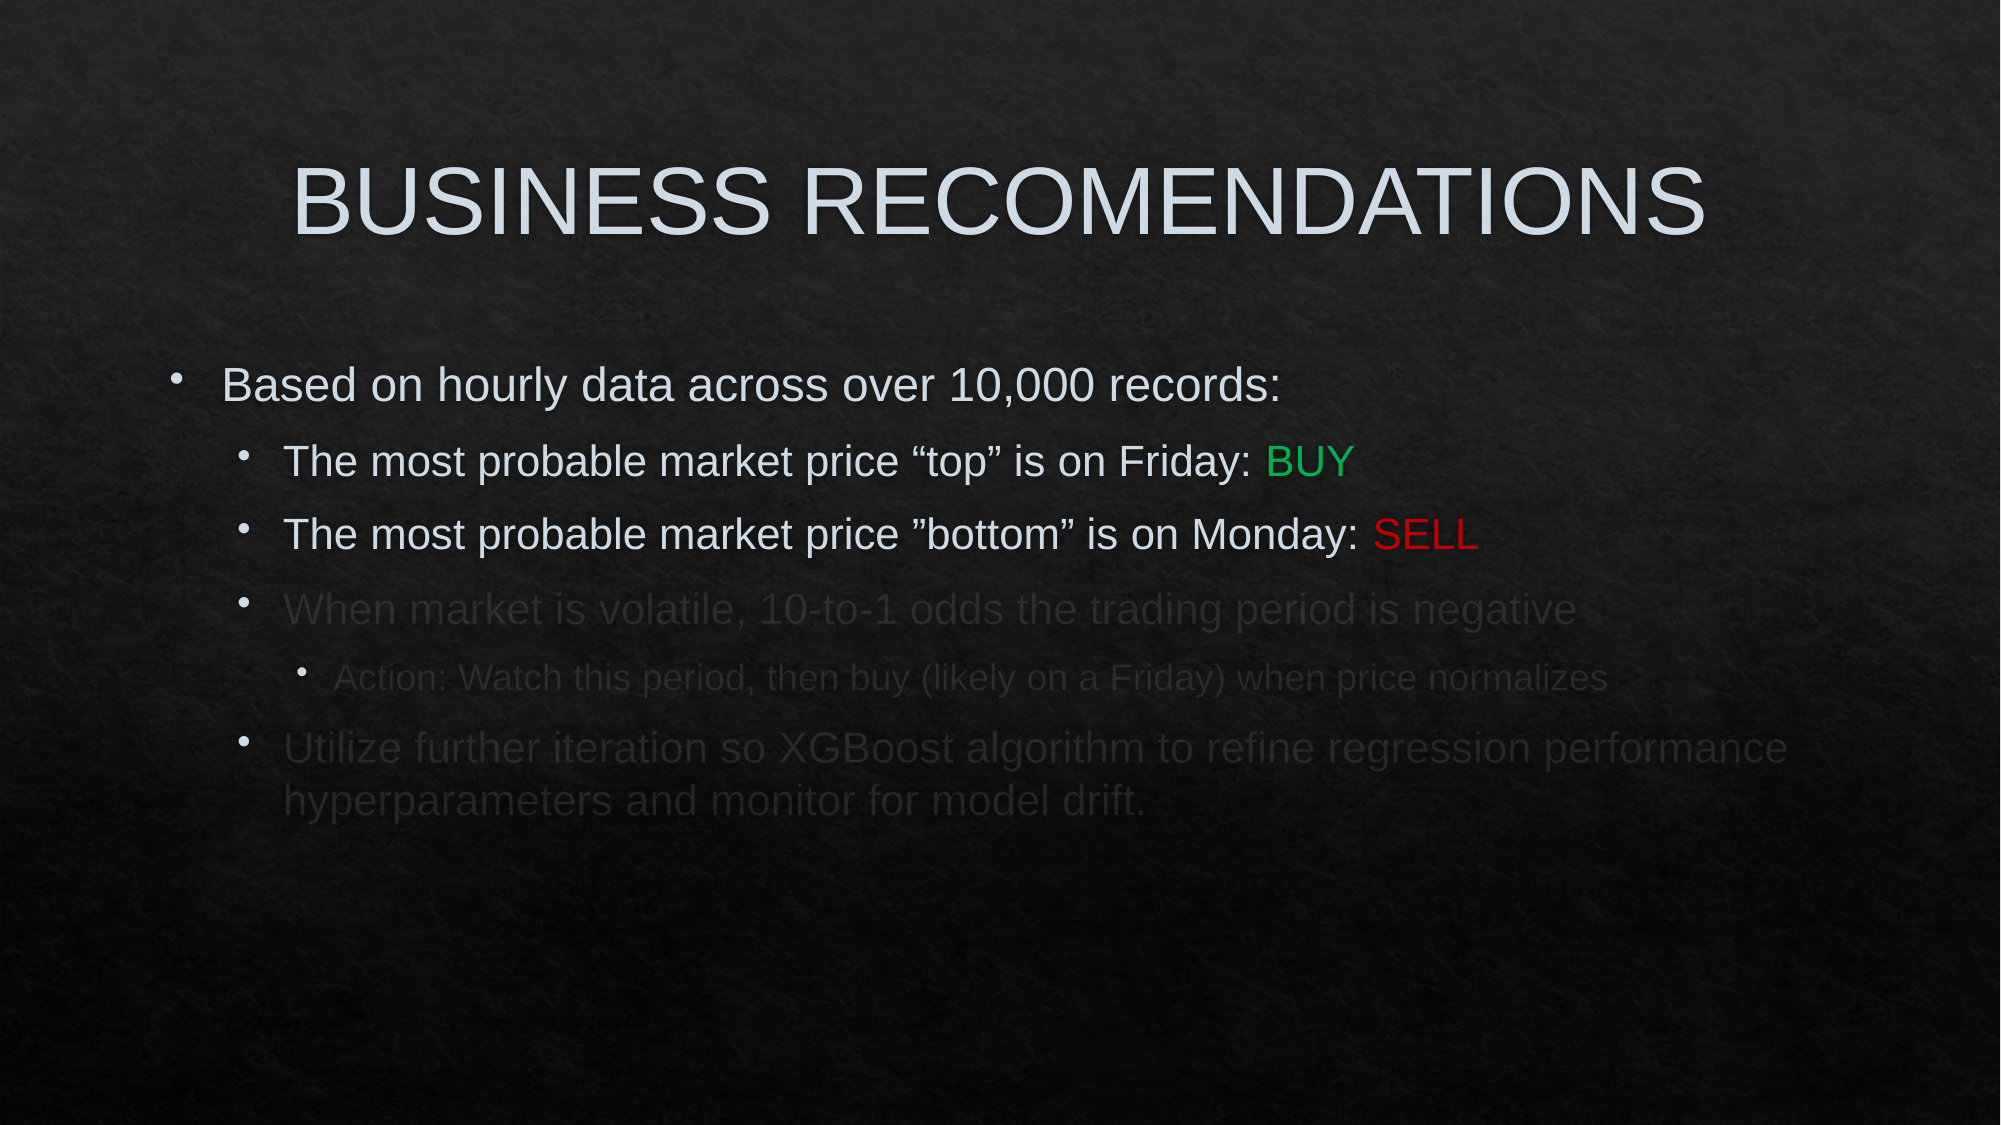

# BUSINESS RECOMENDATIONS
Based on hourly data across over 10,000 records:
The most probable market price “top” is on Friday: BUY
The most probable market price ”bottom” is on Monday: SELL
When market is volatile, 10-to-1 odds the trading period is negative
Action: Watch this period, then buy (likely on a Friday) when price normalizes
Utilize further iteration so XGBoost algorithm to refine regression performance hyperparameters and monitor for model drift.